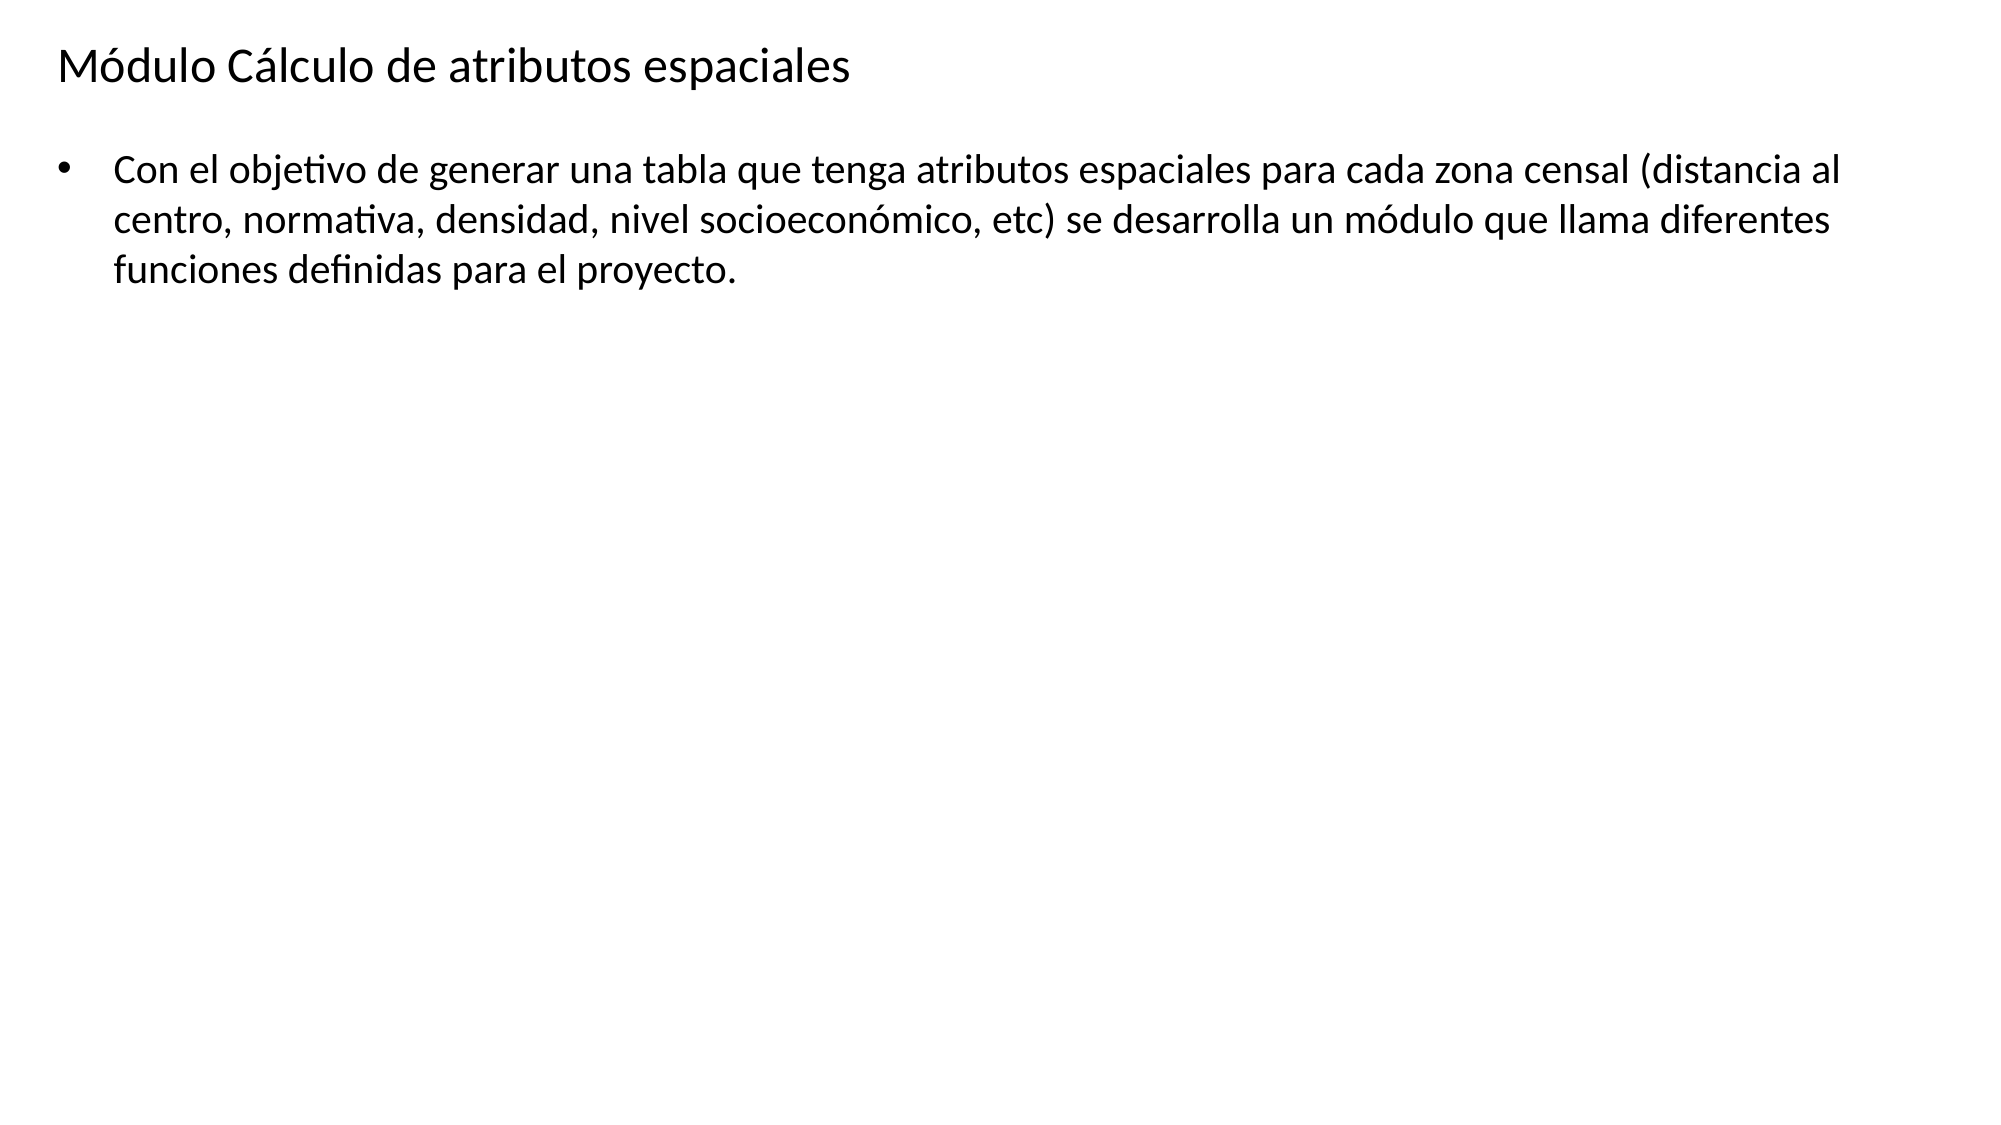

Módulo Cálculo de atributos espaciales
Con el objetivo de generar una tabla que tenga atributos espaciales para cada zona censal (distancia al centro, normativa, densidad, nivel socioeconómico, etc) se desarrolla un módulo que llama diferentes funciones definidas para el proyecto.